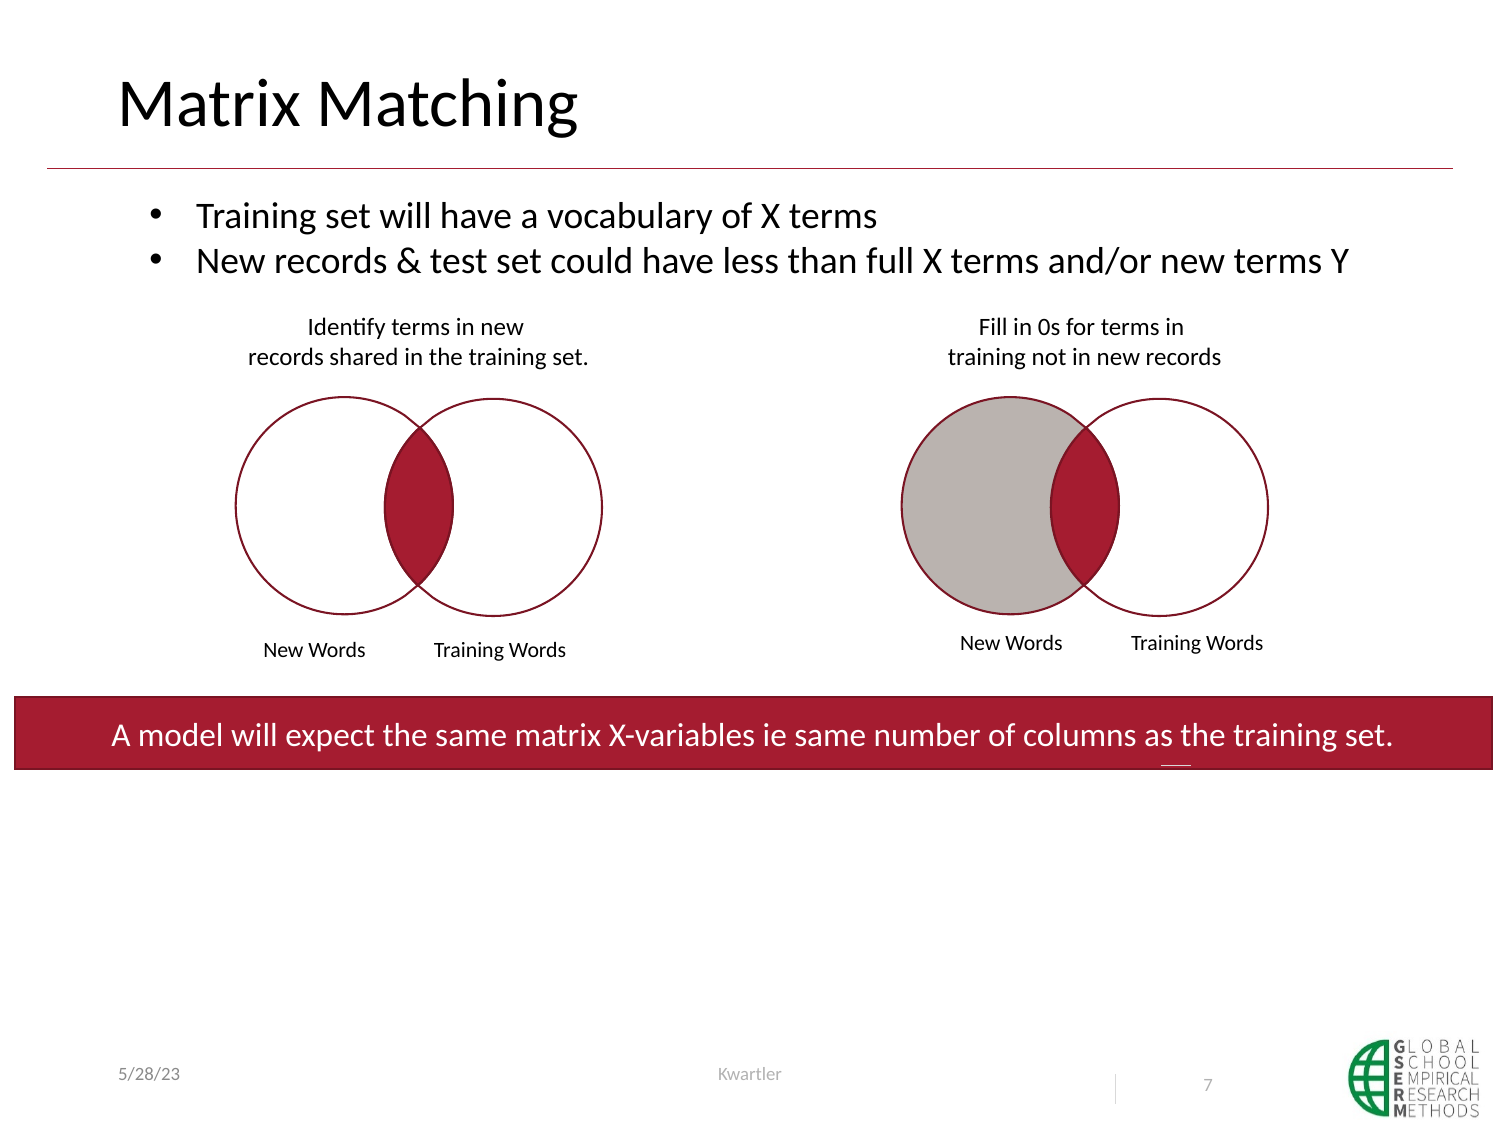

# Matrix Matching
Training set will have a vocabulary of X terms
New records & test set could have less than full X terms and/or new terms Y
Identify terms in new
records shared in the training set.

Fill in 0s for terms in
training not in new records

New Words
Training Words
New Words
Training Words
A model will expect the same matrix X-variables ie same number of columns as the training set.
5/28/23
Kwartler
7